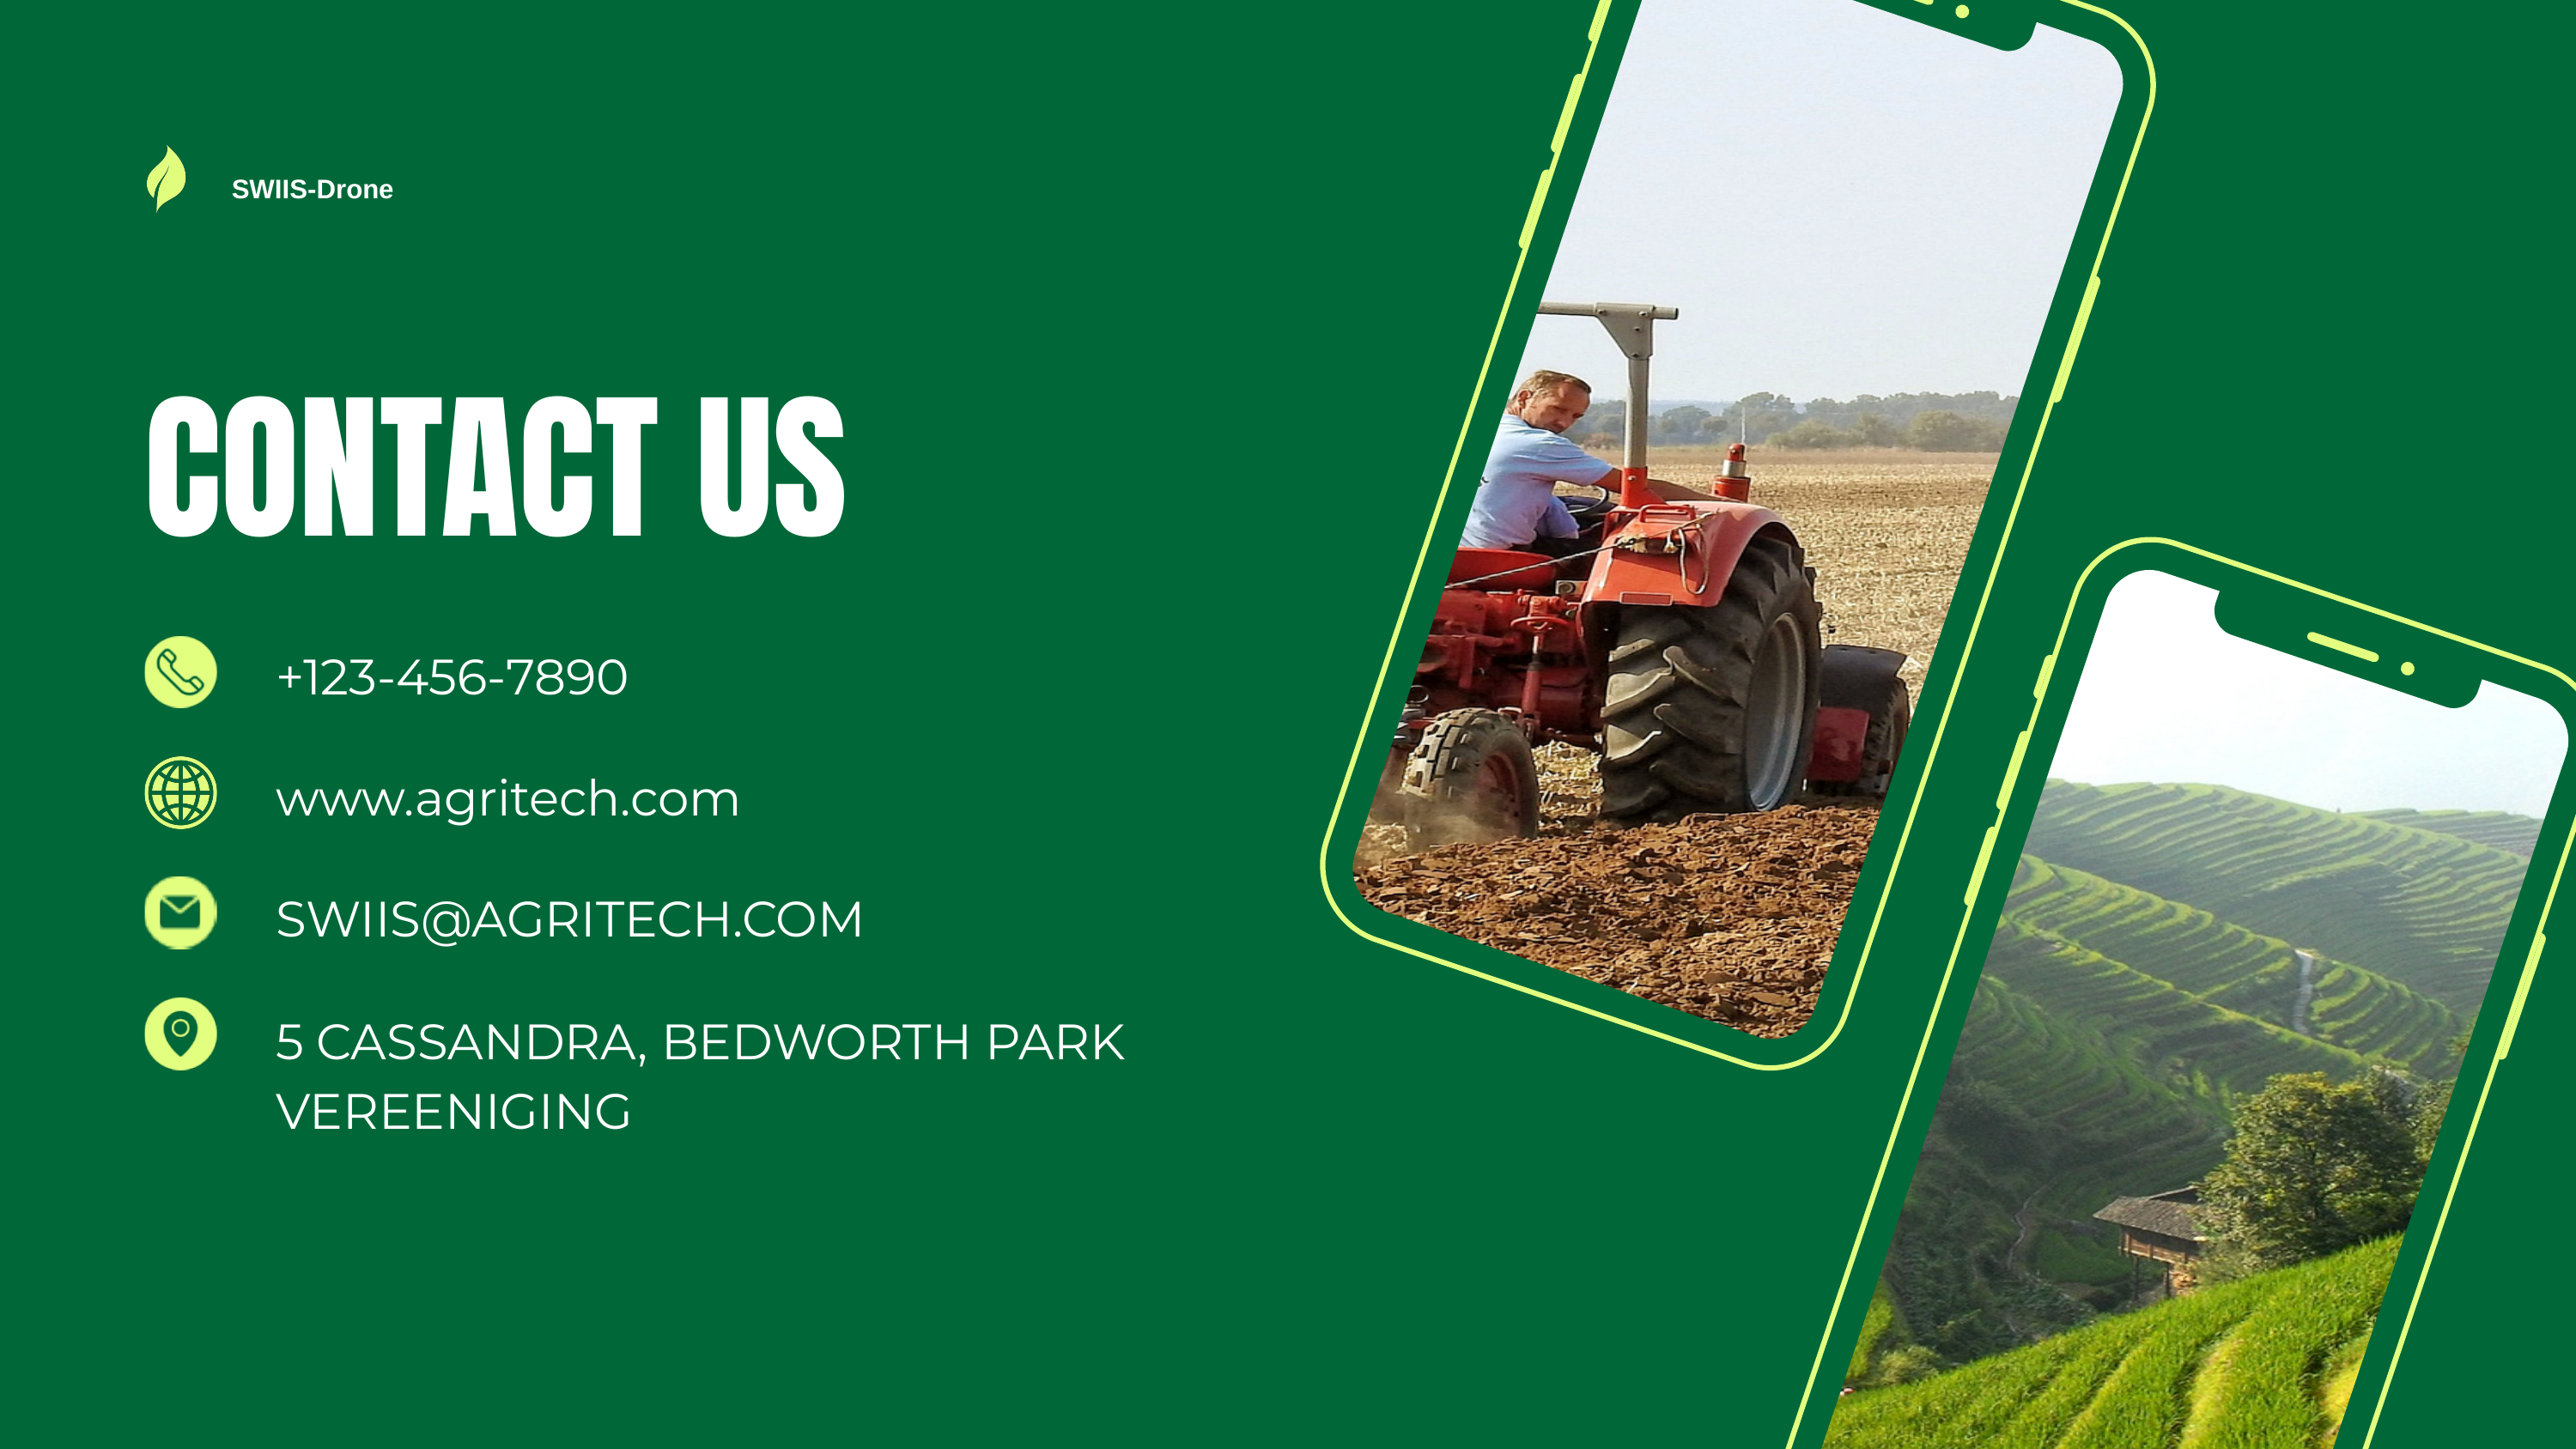

SWIIS-Drone
CONTACT US

+123-456-7890

www.agritech.com

SWIIS@AGRITECH.COM

5 CASSANDRA, BEDWORTH PARK VEREENIGING